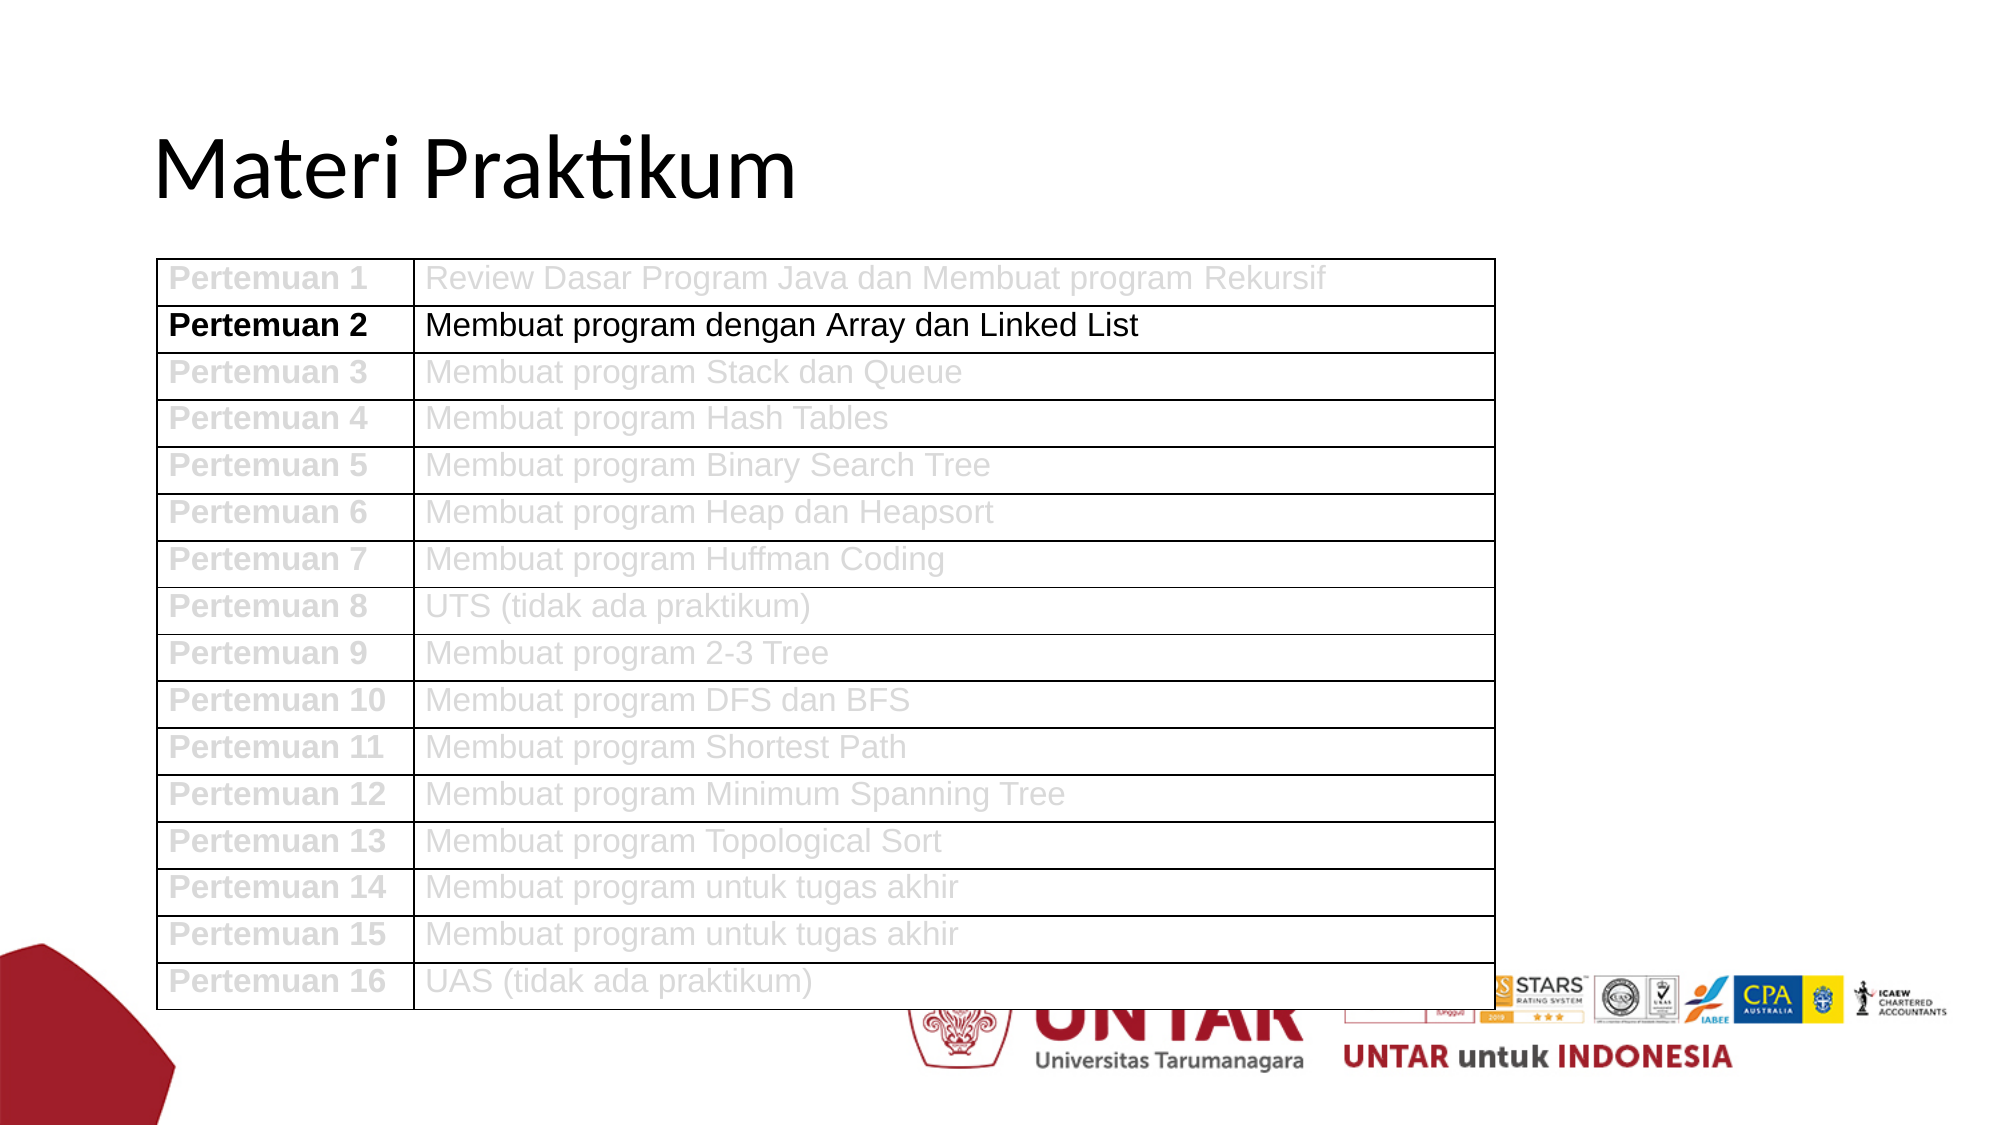

# Materi Praktikum
| Pertemuan 1 | Review Dasar Program Java dan Membuat program Rekursif |
| --- | --- |
| Pertemuan 2 | Membuat program dengan Array dan Linked List |
| Pertemuan 3 | Membuat program Stack dan Queue |
| Pertemuan 4 | Membuat program Hash Tables |
| Pertemuan 5 | Membuat program Binary Search Tree |
| Pertemuan 6 | Membuat program Heap dan Heapsort |
| Pertemuan 7 | Membuat program Huffman Coding |
| Pertemuan 8 | UTS (tidak ada praktikum) |
| Pertemuan 9 | Membuat program 2-3 Tree |
| Pertemuan 10 | Membuat program DFS dan BFS |
| Pertemuan 11 | Membuat program Shortest Path |
| Pertemuan 12 | Membuat program Minimum Spanning Tree |
| Pertemuan 13 | Membuat program Topological Sort |
| Pertemuan 14 | Membuat program untuk tugas akhir |
| Pertemuan 15 | Membuat program untuk tugas akhir |
| Pertemuan 16 | UAS (tidak ada praktikum) |